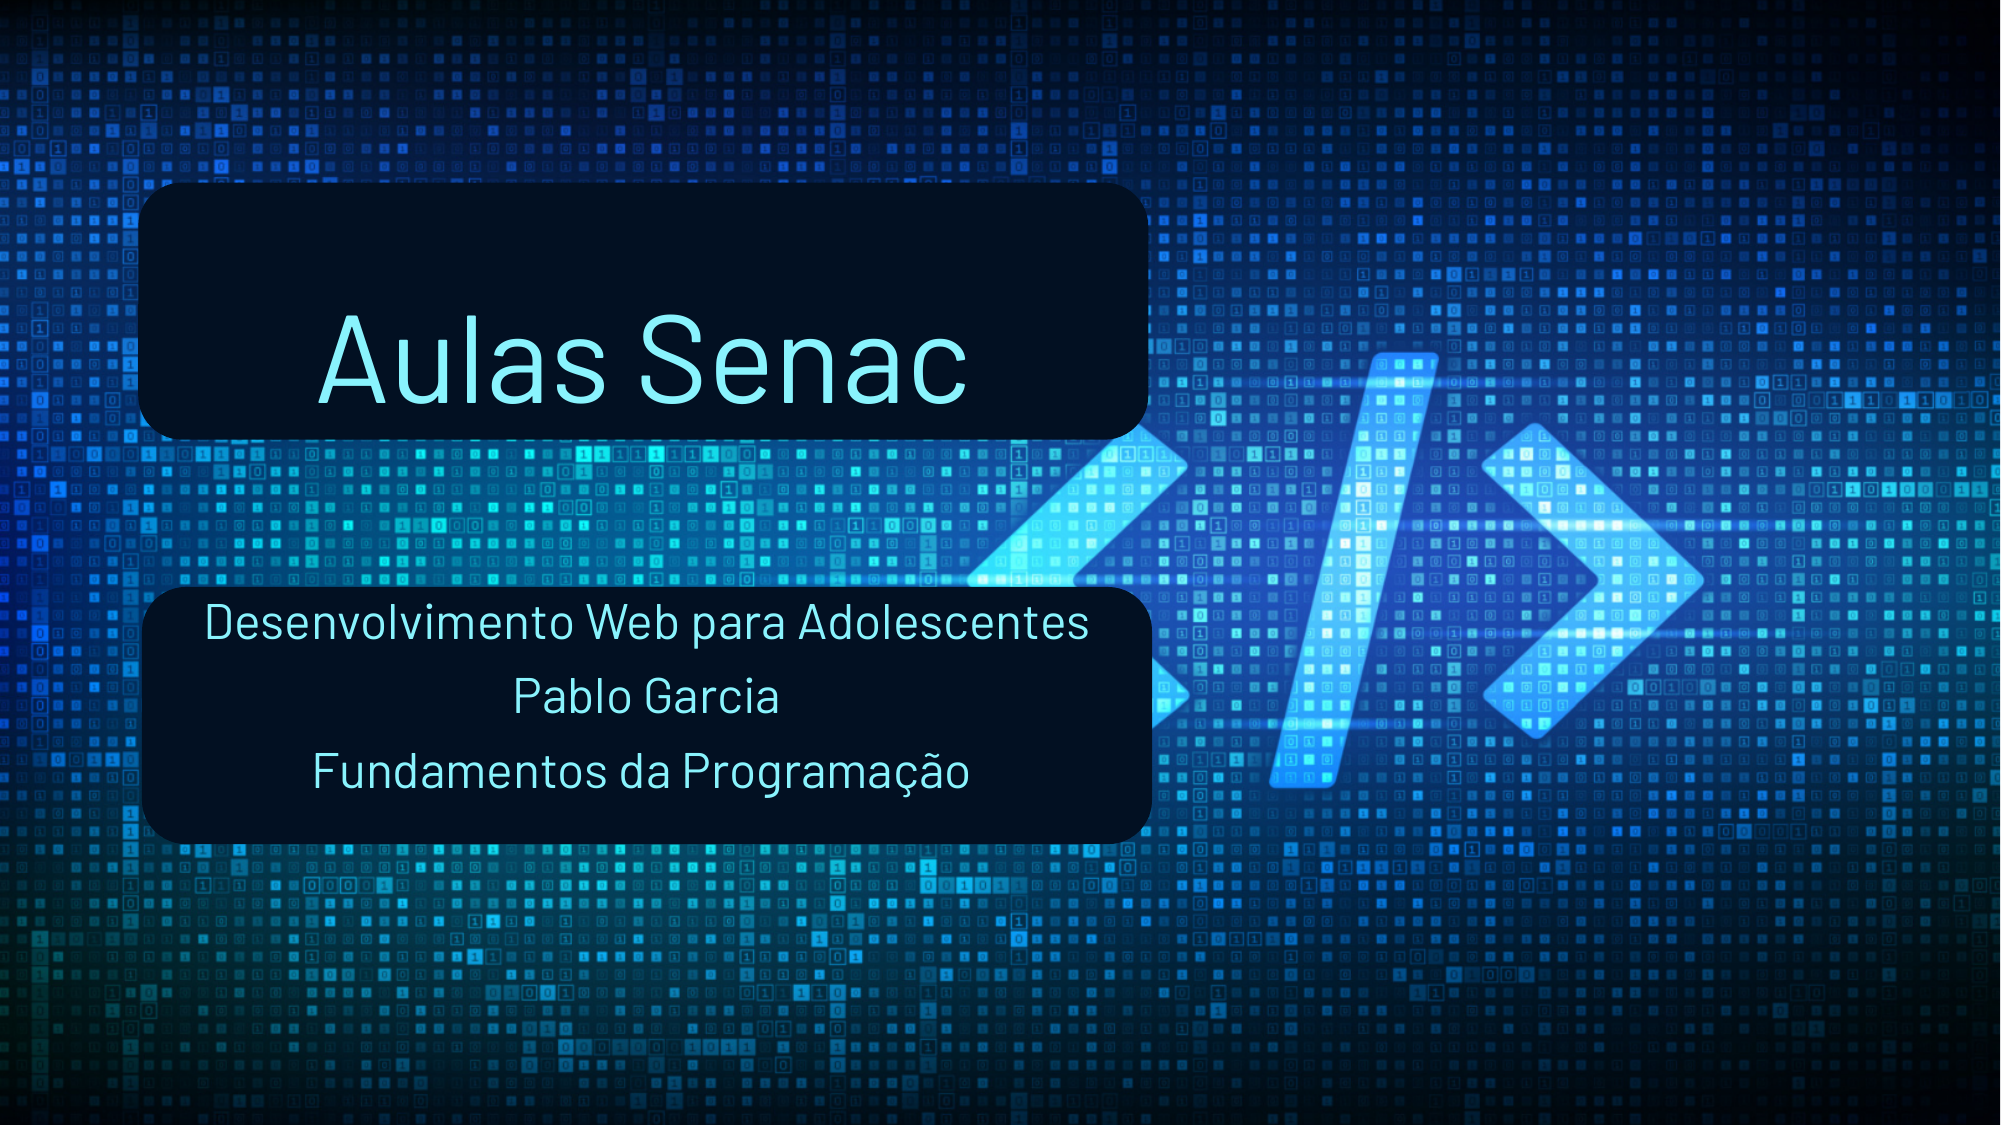

# Aulas Senac

Desenvolvimento Web para Adolescentes
Pablo Garcia
Fundamentos da Programação